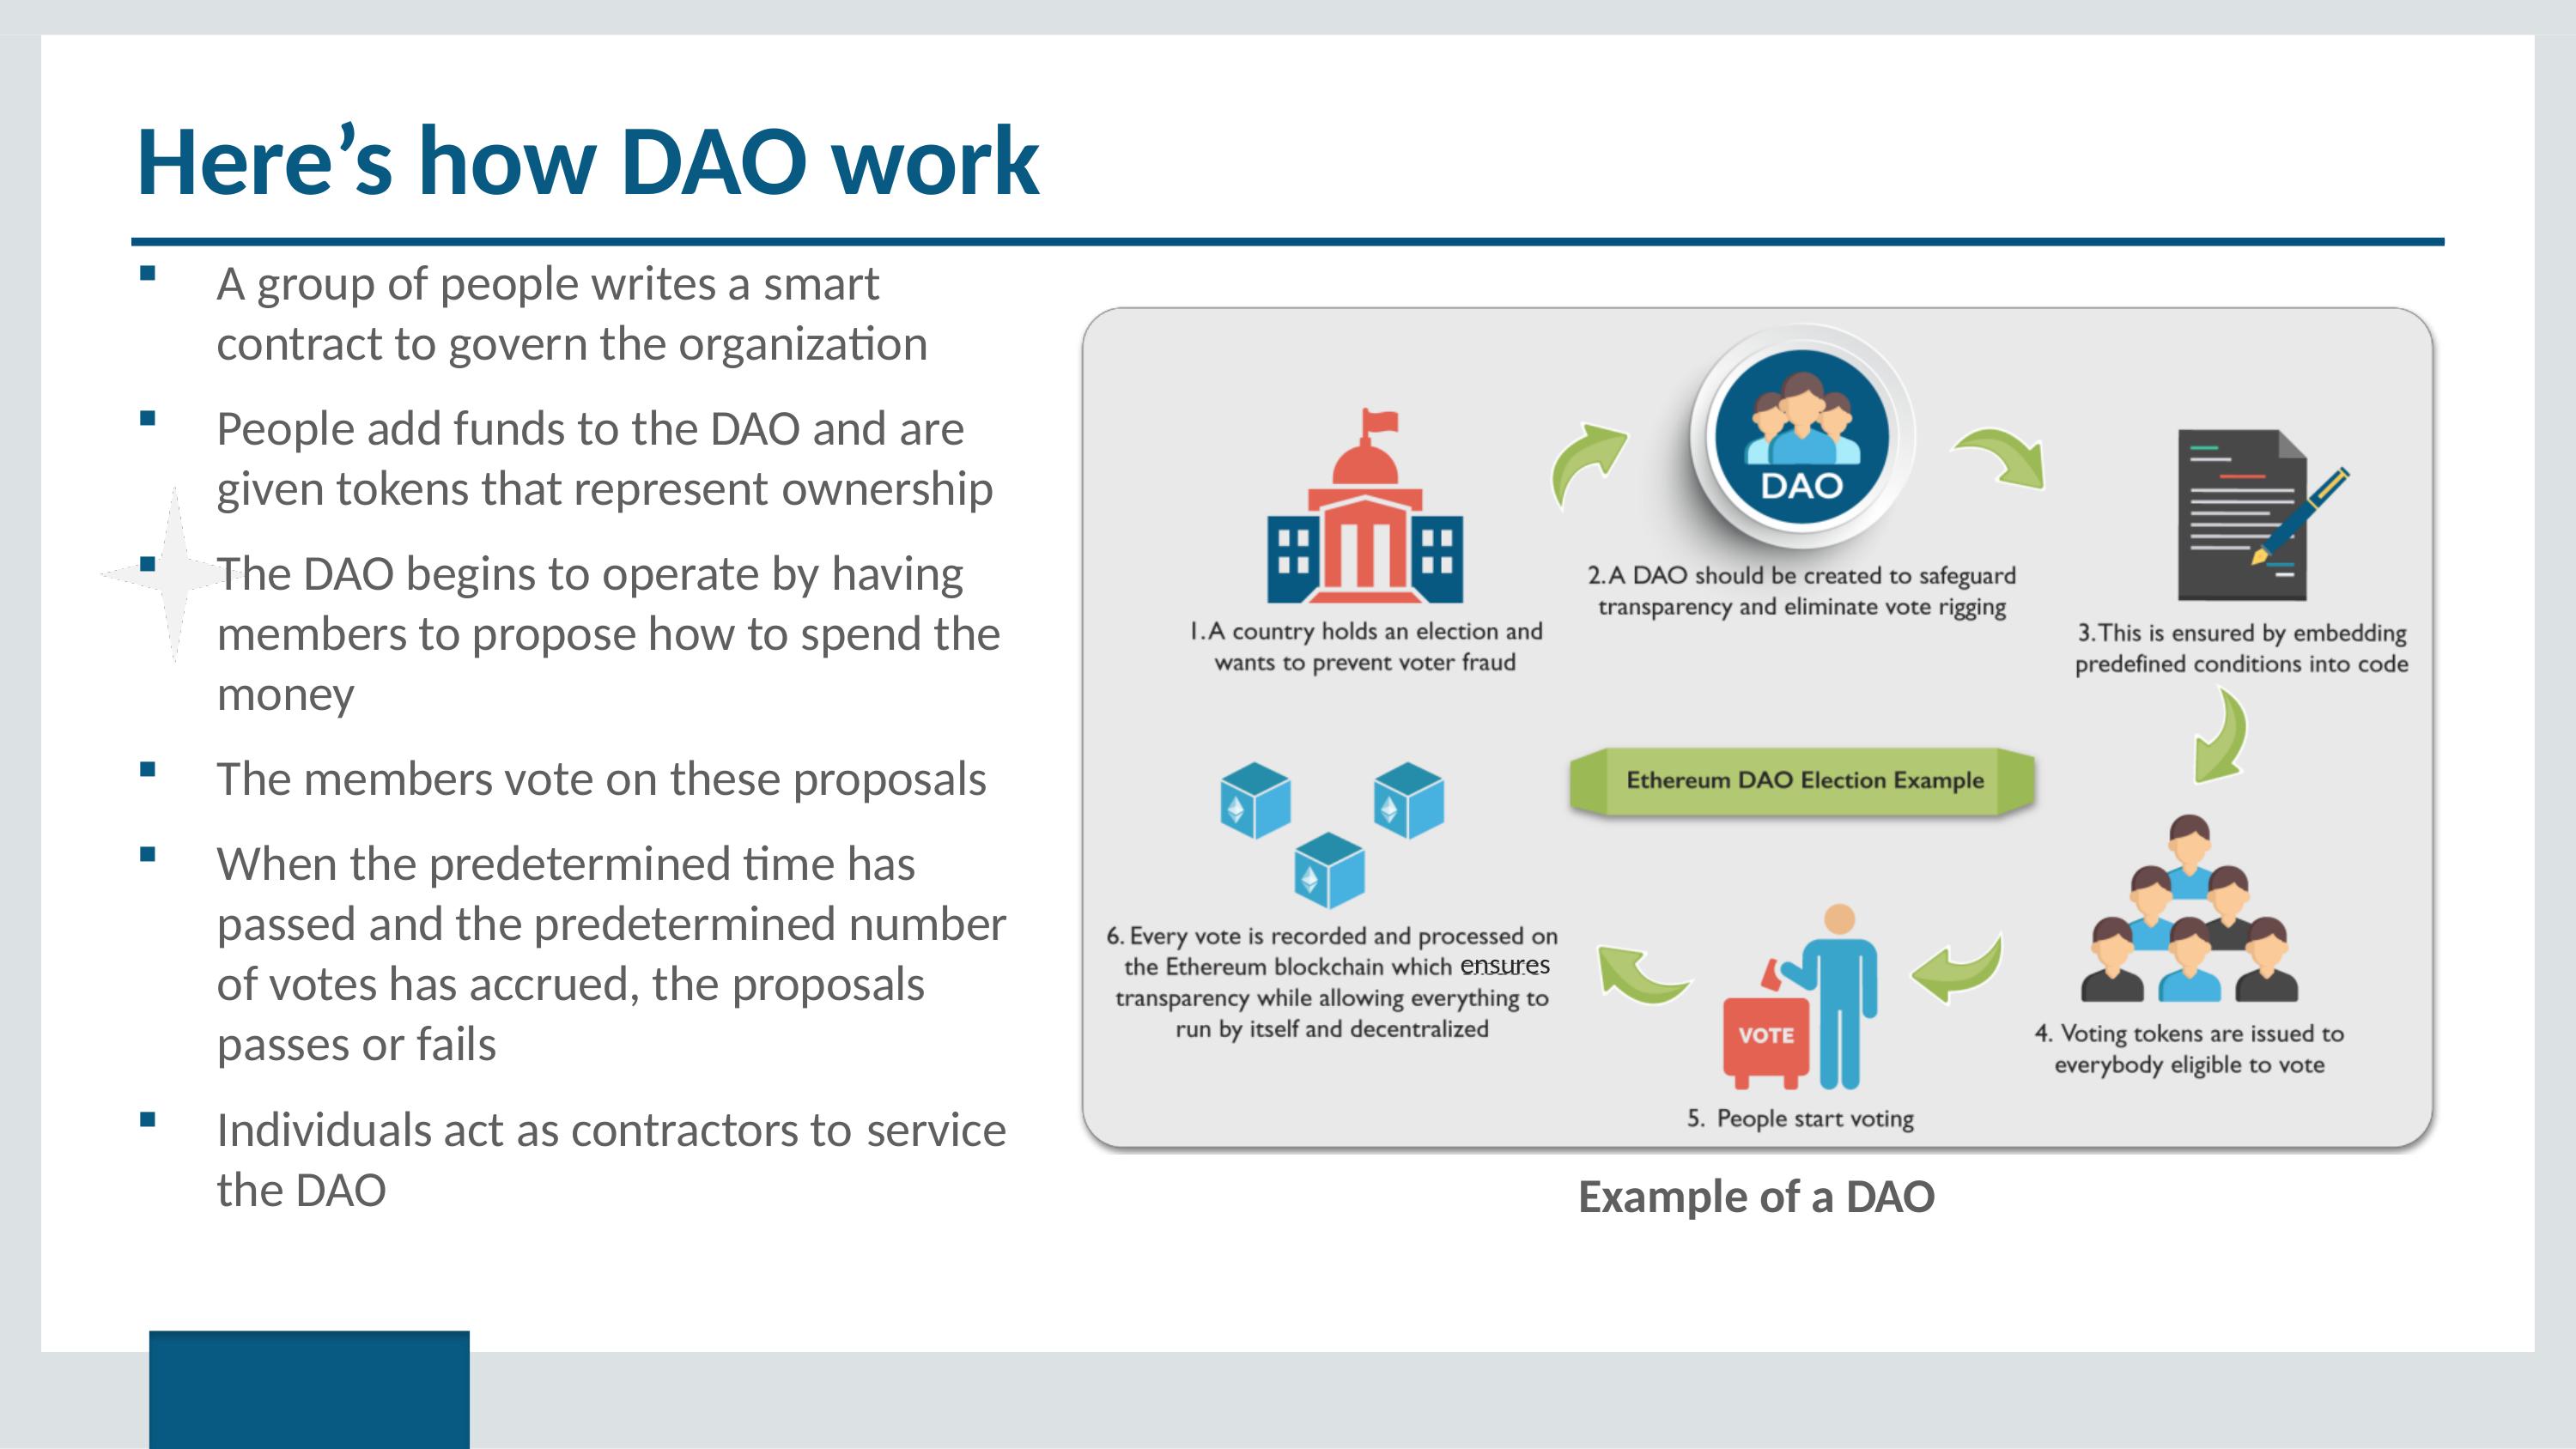

# Here’s how DAO work

A group of people writes a smart  contract to govern the organization
People add funds to the DAO and are  given tokens that represent ownership
The DAO begins to operate by having  members to propose how to spend the  money
The members vote on these proposals
When the predetermined time has  passed and the predetermined number  of votes has accrued, the proposals  passes or fails
Individuals act as contractors to service
the DAO

ensures

Example of a DAO